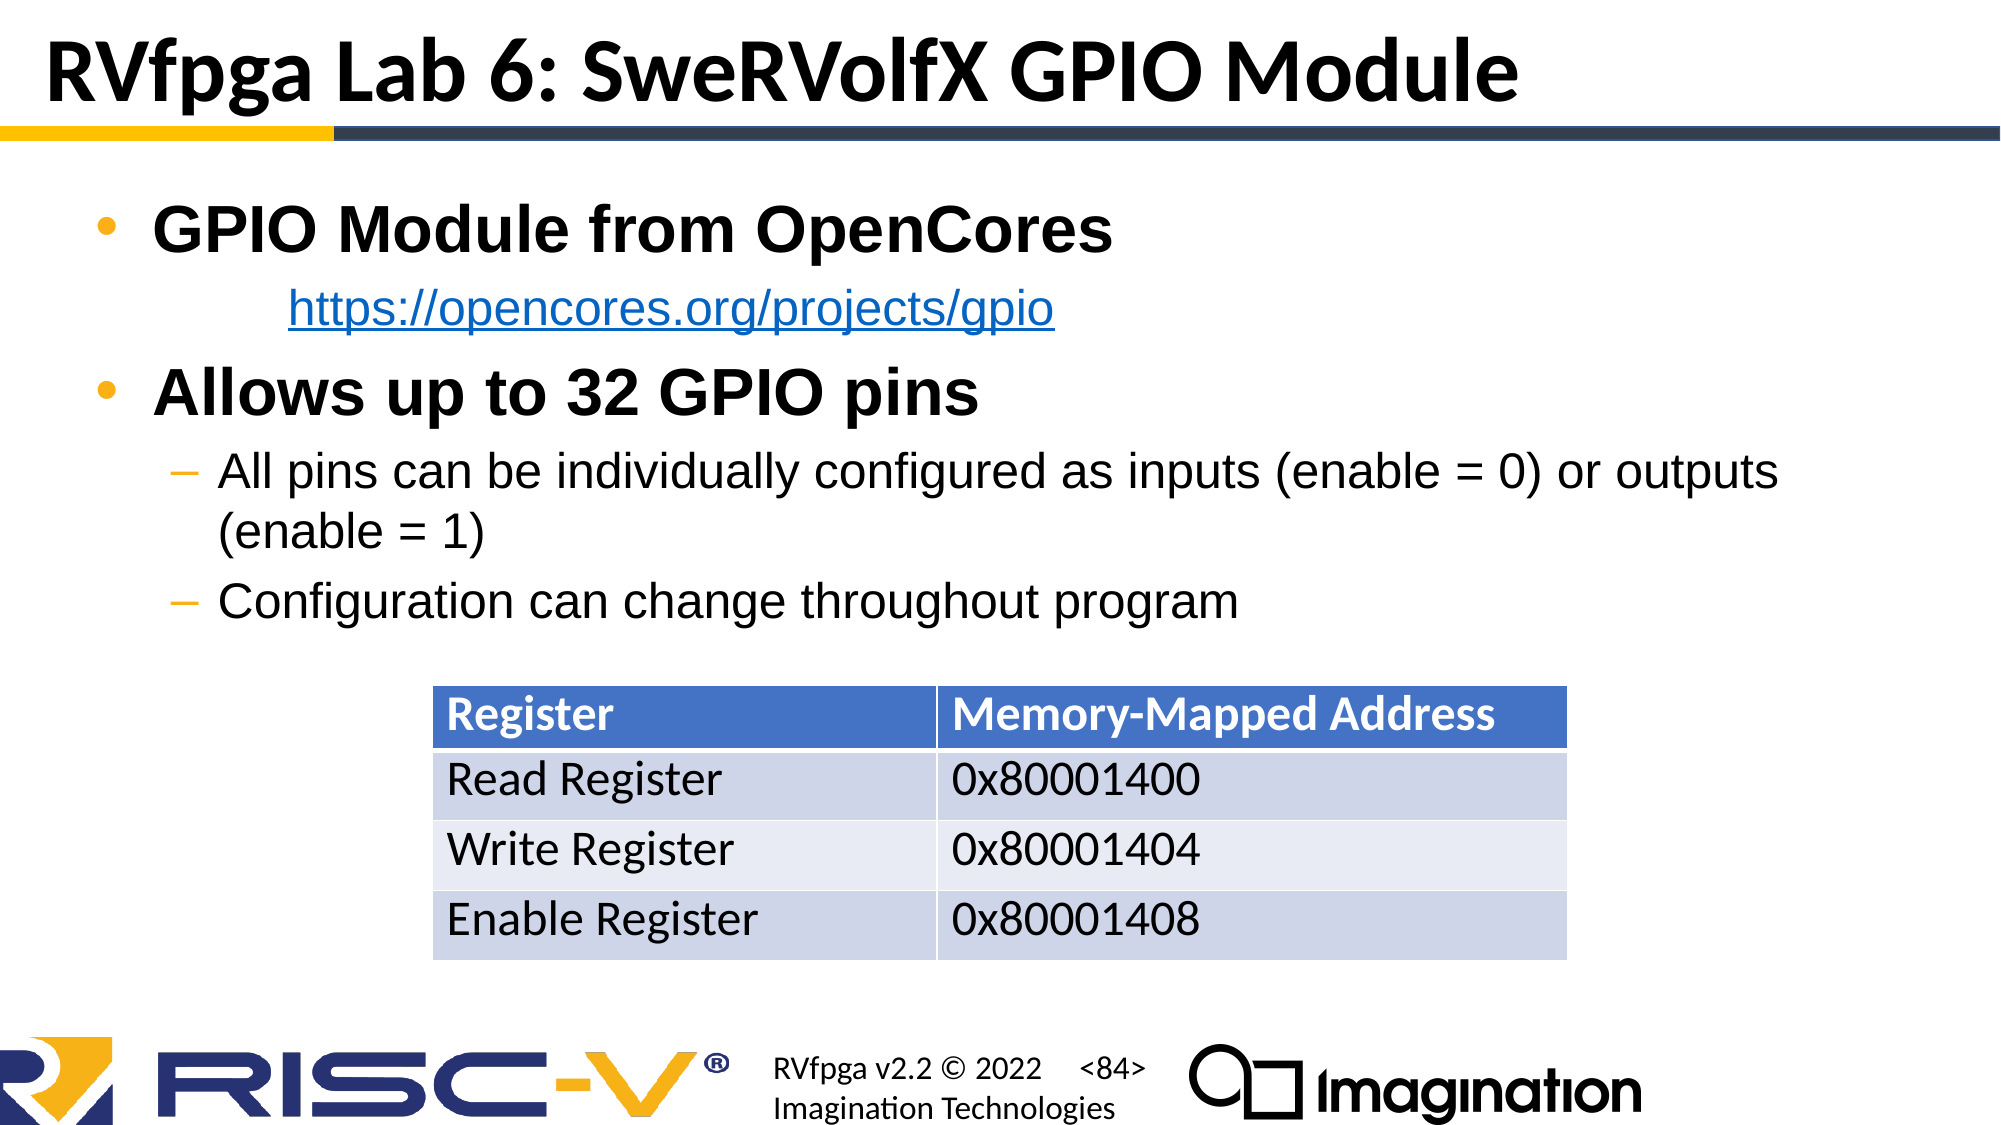

# RVfpga Lab 6: SweRVolfX GPIO Module
GPIO Module from OpenCores
  	   https://opencores.org/projects/gpio
Allows up to 32 GPIO pins
All pins can be individually configured as inputs (enable = 0) or outputs (enable = 1)
Configuration can change throughout program

| Register | Memory-Mapped Address |
| --- | --- |
| Read Register | 0x80001400 |
| Write Register | 0x80001404 |
| Enable Register | 0x80001408 |